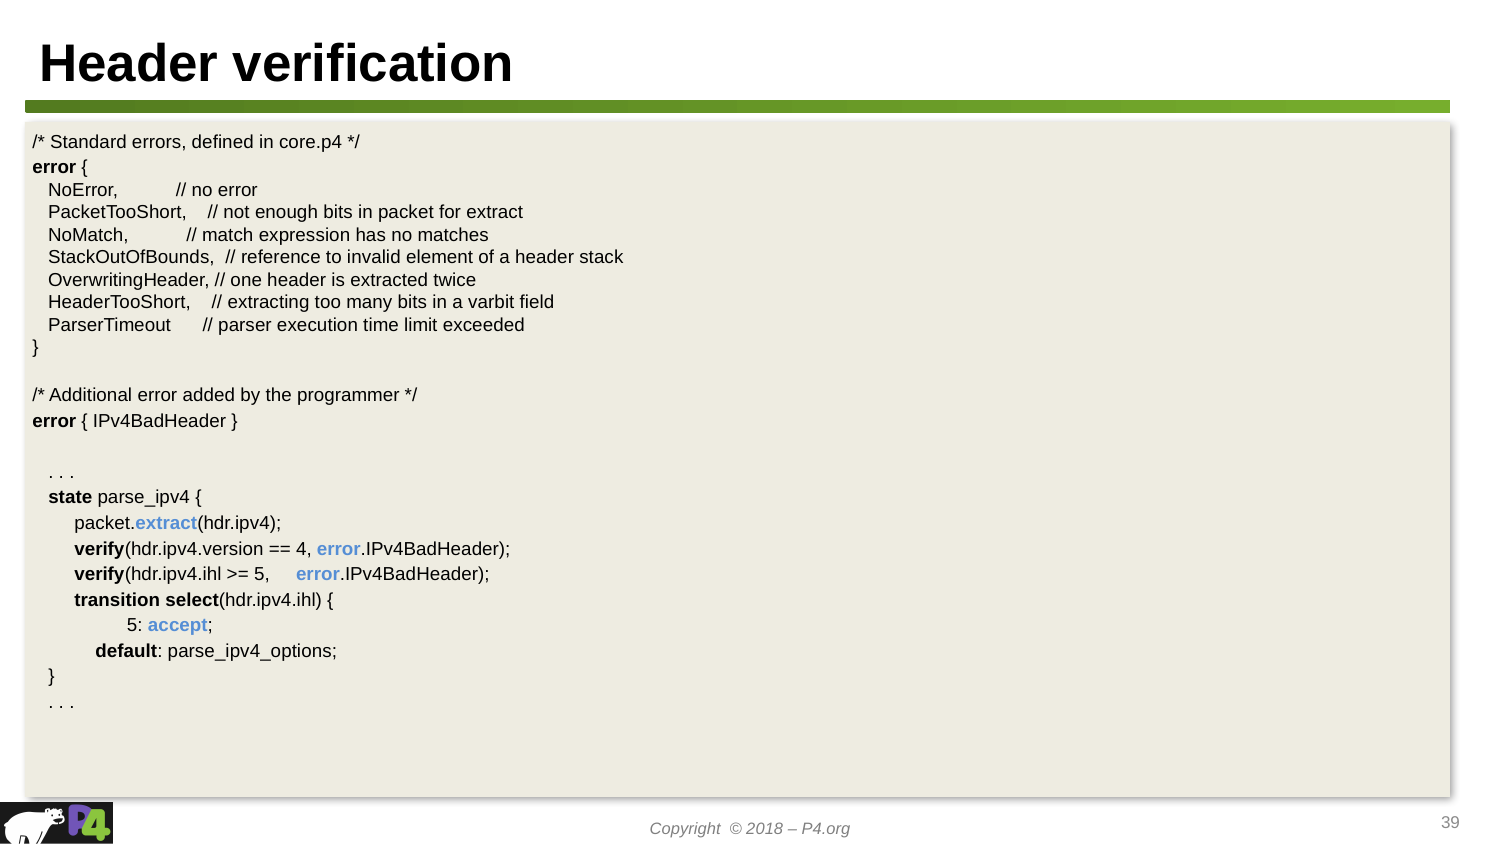

# Header verification
/* Standard errors, defined in core.p4 */
error {
   NoError,           // no error
   PacketTooShort,    // not enough bits in packet for extract
   NoMatch,           // match expression has no matches
   StackOutOfBounds,  // reference to invalid element of a header stack
   OverwritingHeader, // one header is extracted twice
   HeaderTooShort,    // extracting too many bits in a varbit field
   ParserTimeout      // parser execution time limit exceeded
}
/* Additional error added by the programmer */
error { IPv4BadHeader }

   . . .
   state parse_ipv4 {
        packet.extract(hdr.ipv4);
        verify(hdr.ipv4.version == 4, error.IPv4BadHeader);
        verify(hdr.ipv4.ihl >= 5,     error.IPv4BadHeader);
        transition select(hdr.ipv4.ihl) {
                  5: accept;
            default: parse_ipv4_options;
   }
   . . .

39